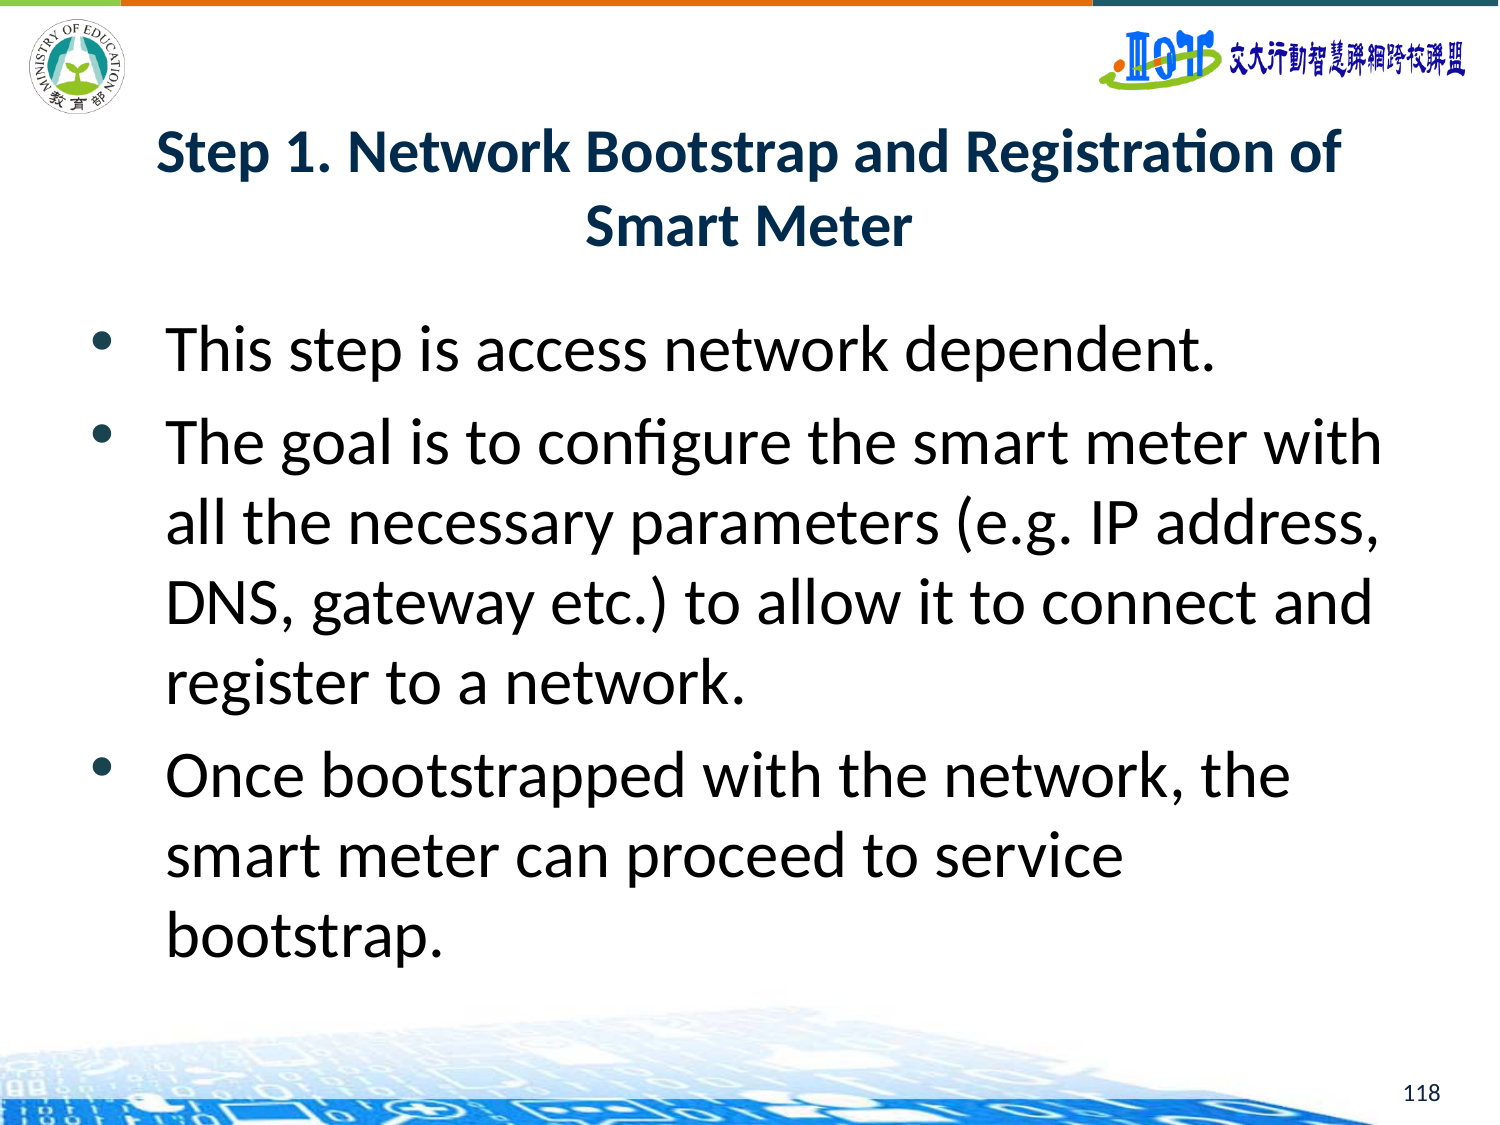

118
# Step 1. Network Bootstrap and Registration of Smart Meter
This step is access network dependent.
The goal is to configure the smart meter with all the necessary parameters (e.g. IP address, DNS, gateway etc.) to allow it to connect and register to a network.
Once bootstrapped with the network, the smart meter can proceed to service bootstrap.